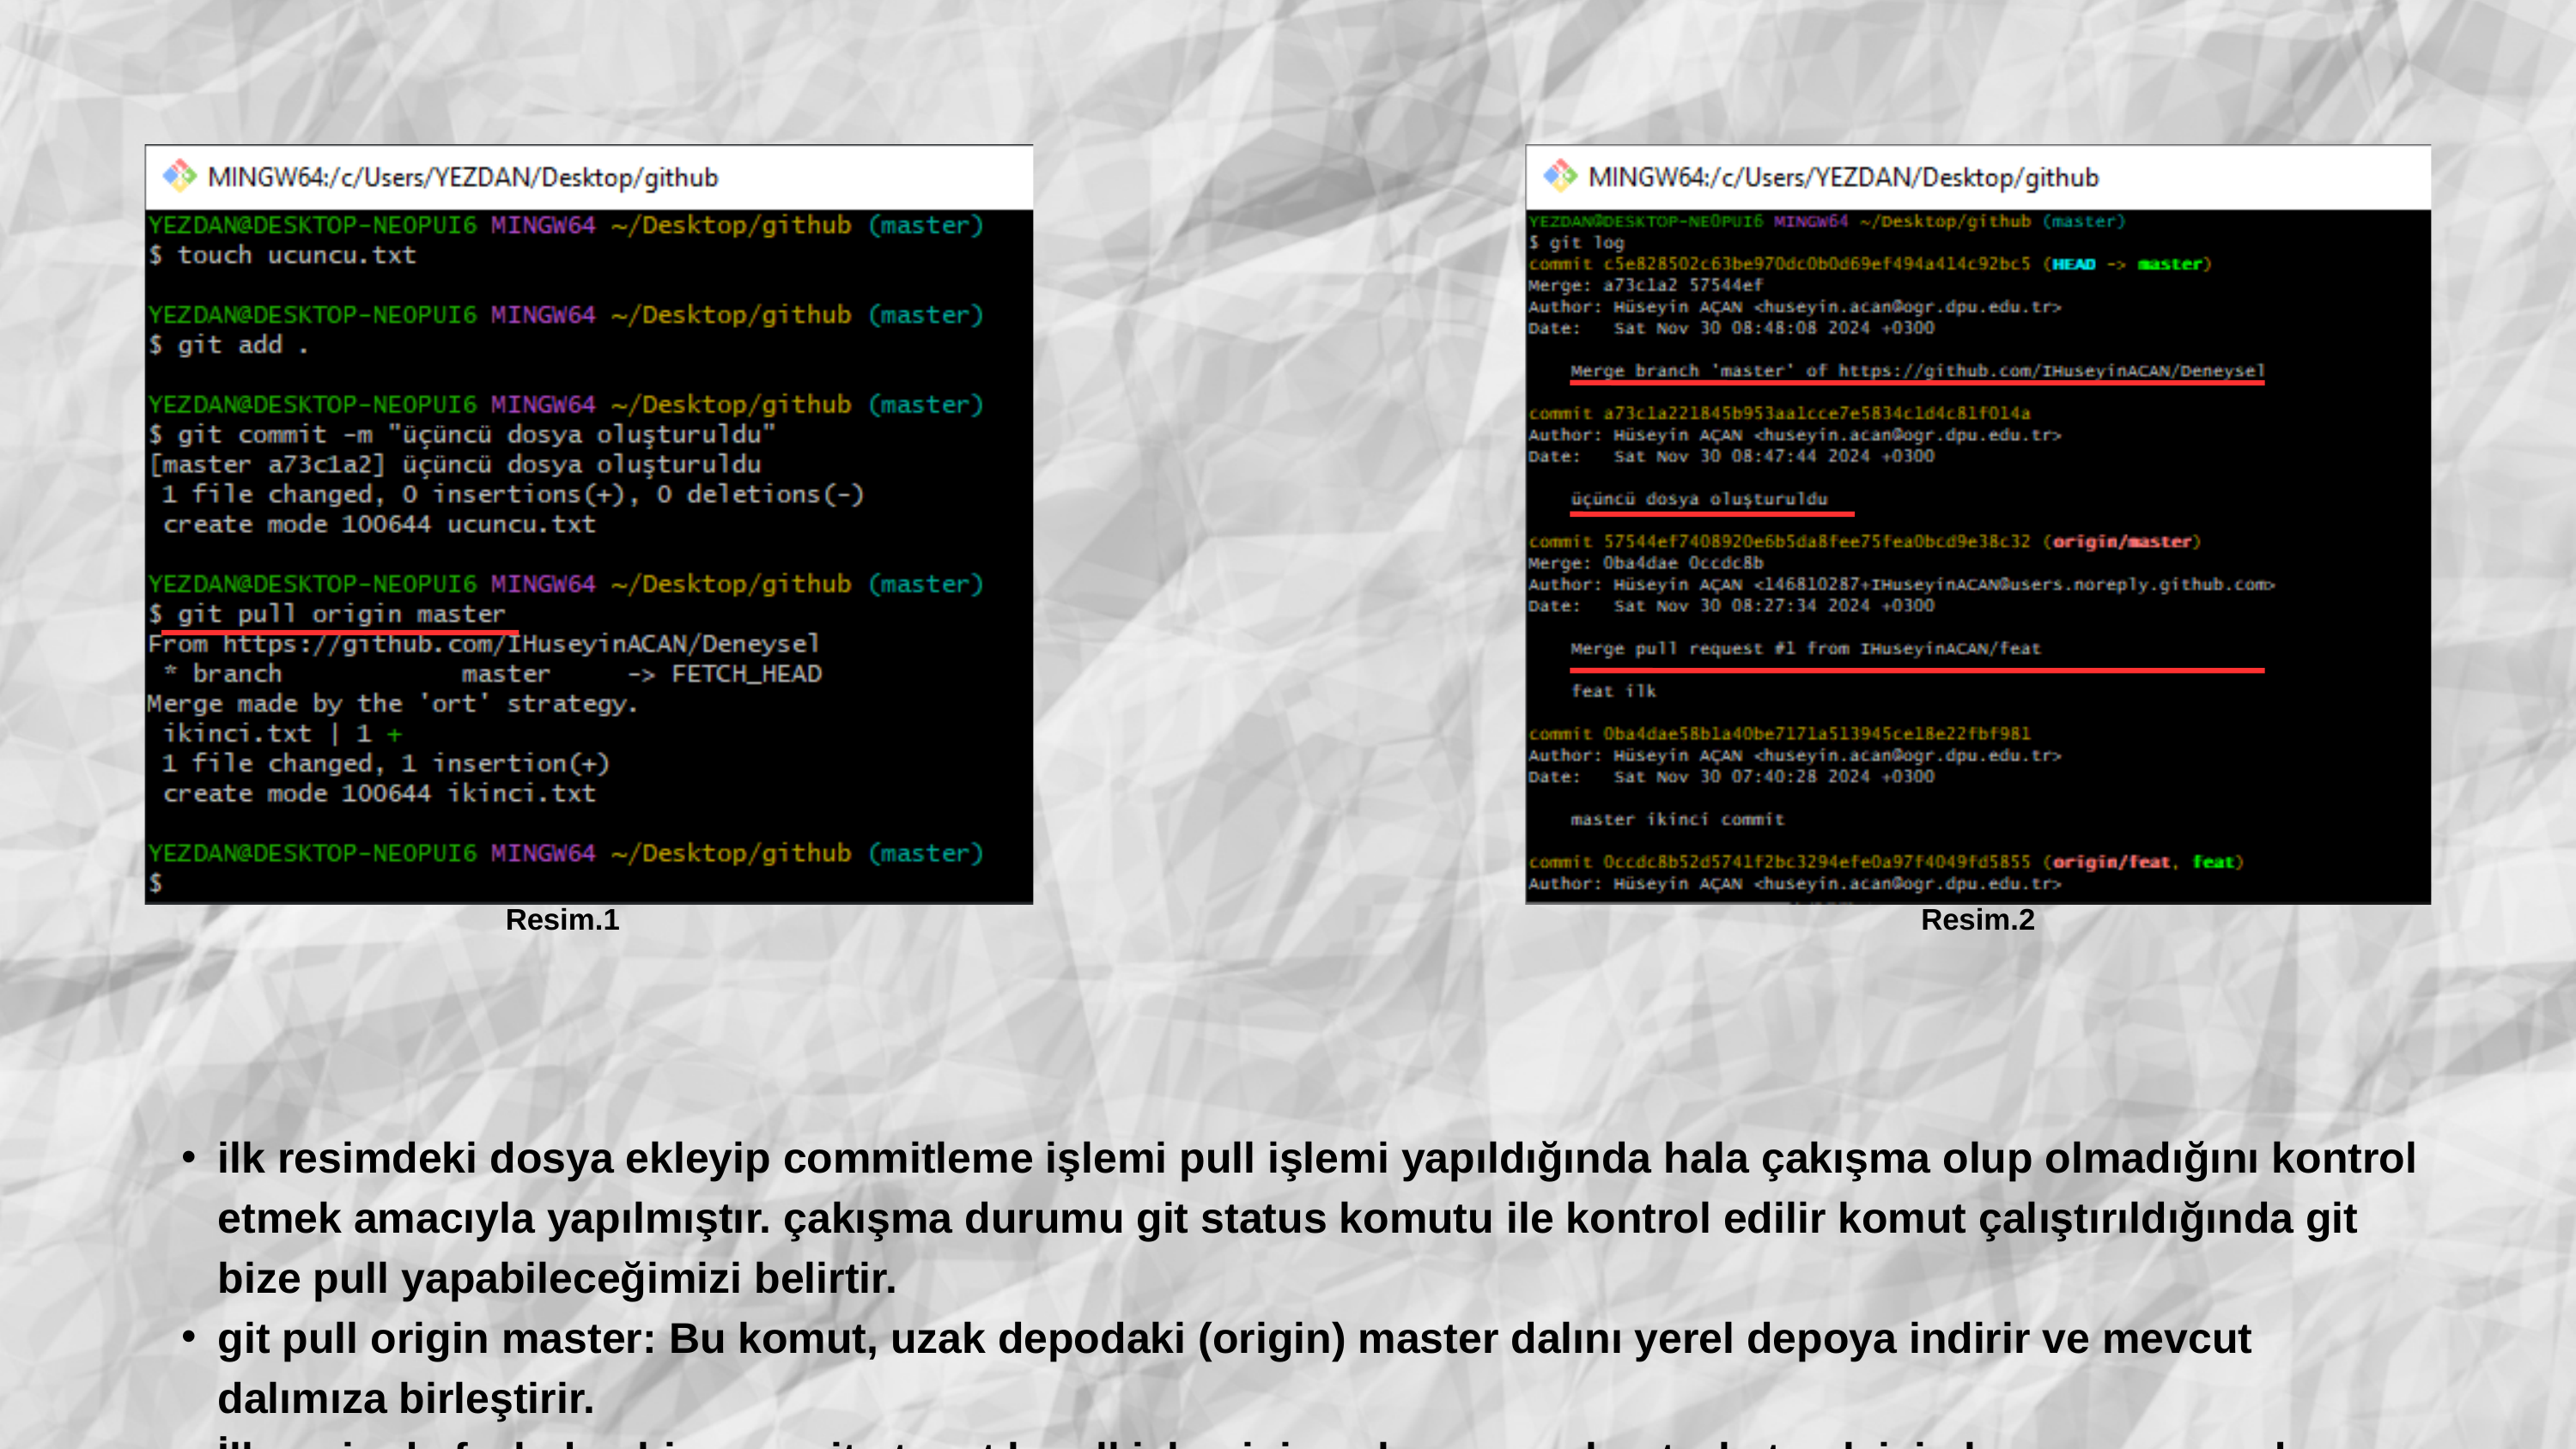

Resim.1
Resim.2
ilk resimdeki dosya ekleyip commitleme işlemi pull işlemi yapıldığında hala çakışma olup olmadığını kontrol etmek amacıyla yapılmıştır. çakışma durumu git status komutu ile kontrol edilir komut çalıştırıldığında git bize pull yapabileceğimizi belirtir.
git pull origin master: Bu komut, uzak depodaki (origin) master dalını yerel depoya indirir ve mevcut dalımıza birleştirir.
İlk resimde fazladan bir commit atmıştık pull işleminin çakışmasını kontrol etmek için bu aynı zamanda bizim Yerel repomuzun Github’ daki repomuzdan 1 commit önde olduğunu gösterir şimdide bunu eşitleyelim